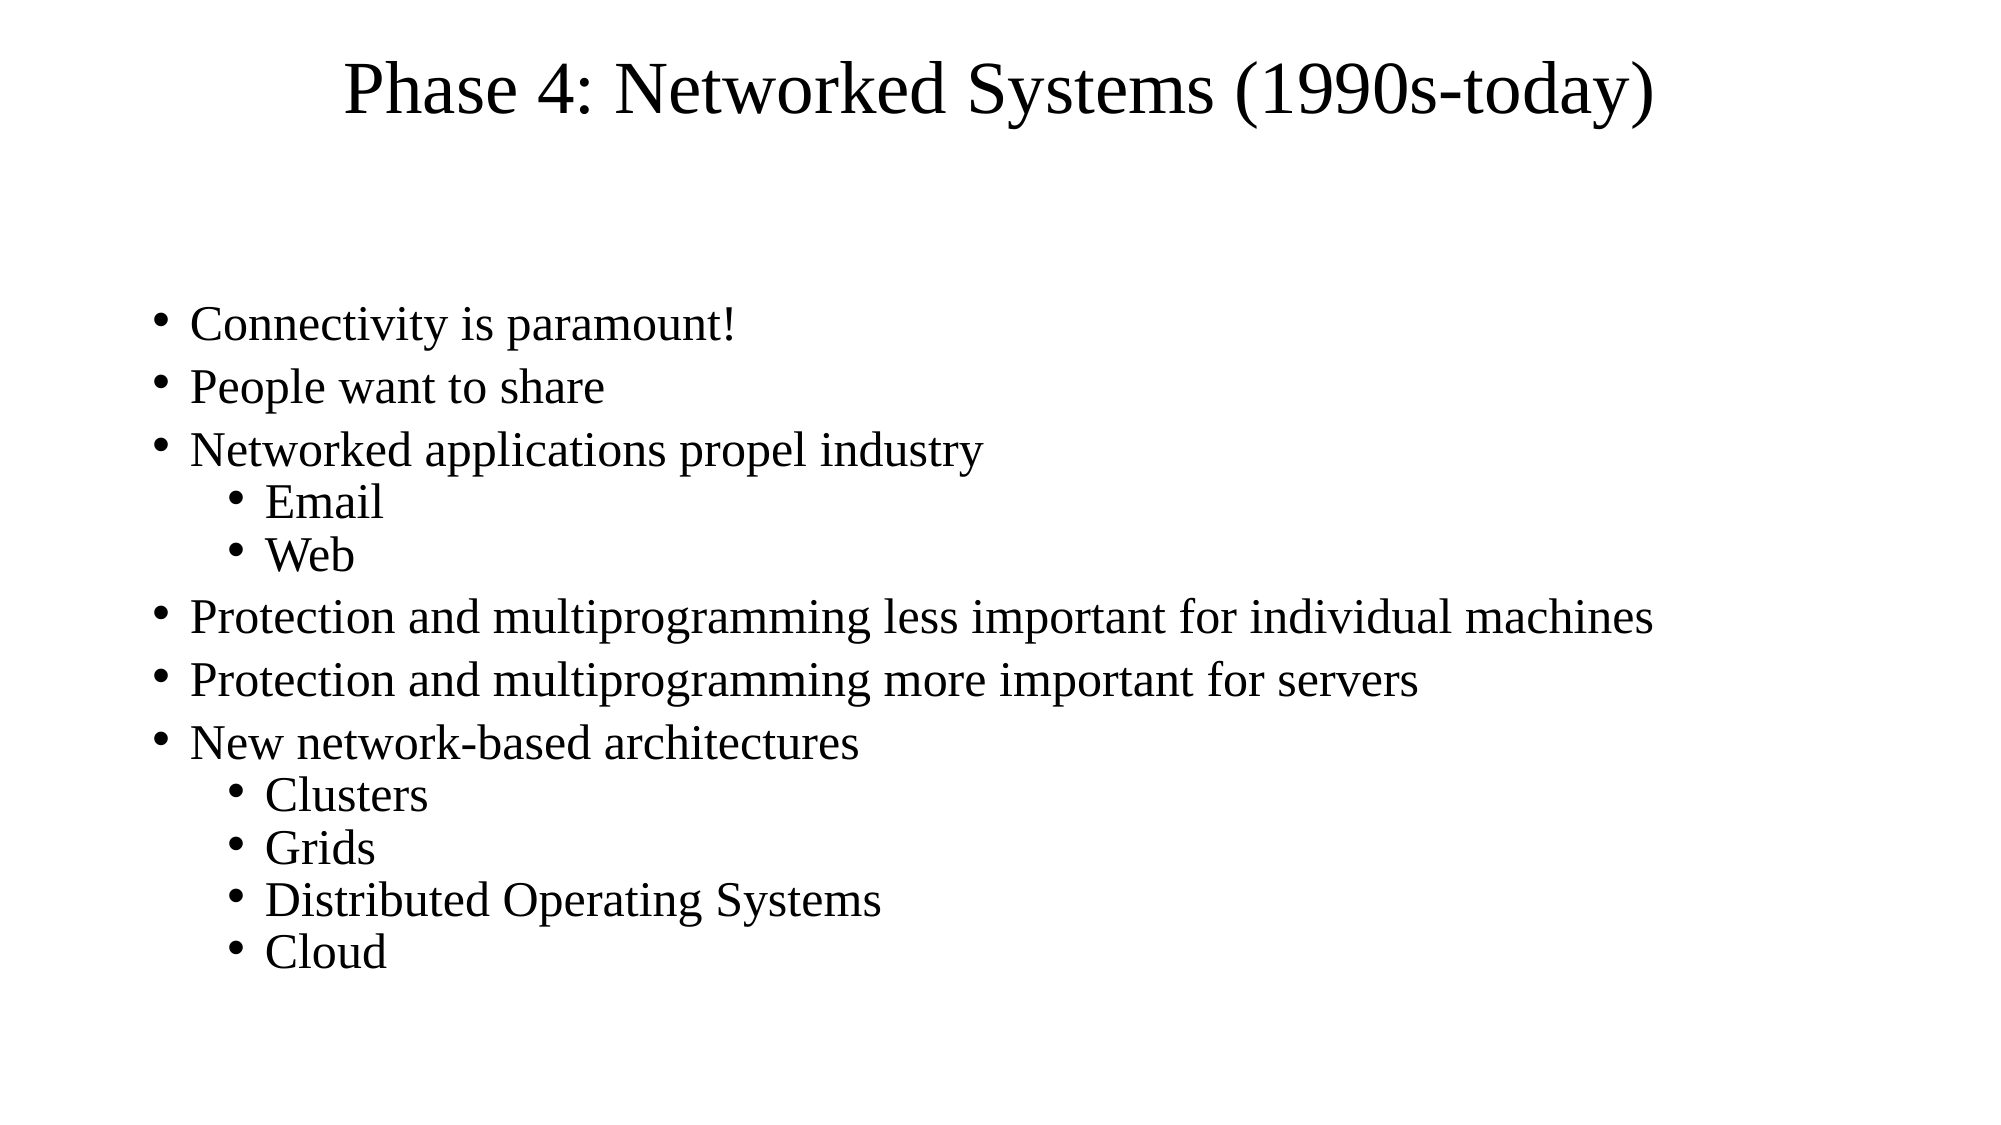

# Phase 4: Networked Systems (1990s-today)
Connectivity is paramount!
People want to share
Networked applications propel industry
Email
Web
Protection and multiprogramming less important for individual machines
Protection and multiprogramming more important for servers
New network-based architectures
Clusters
Grids
Distributed Operating Systems
Cloud